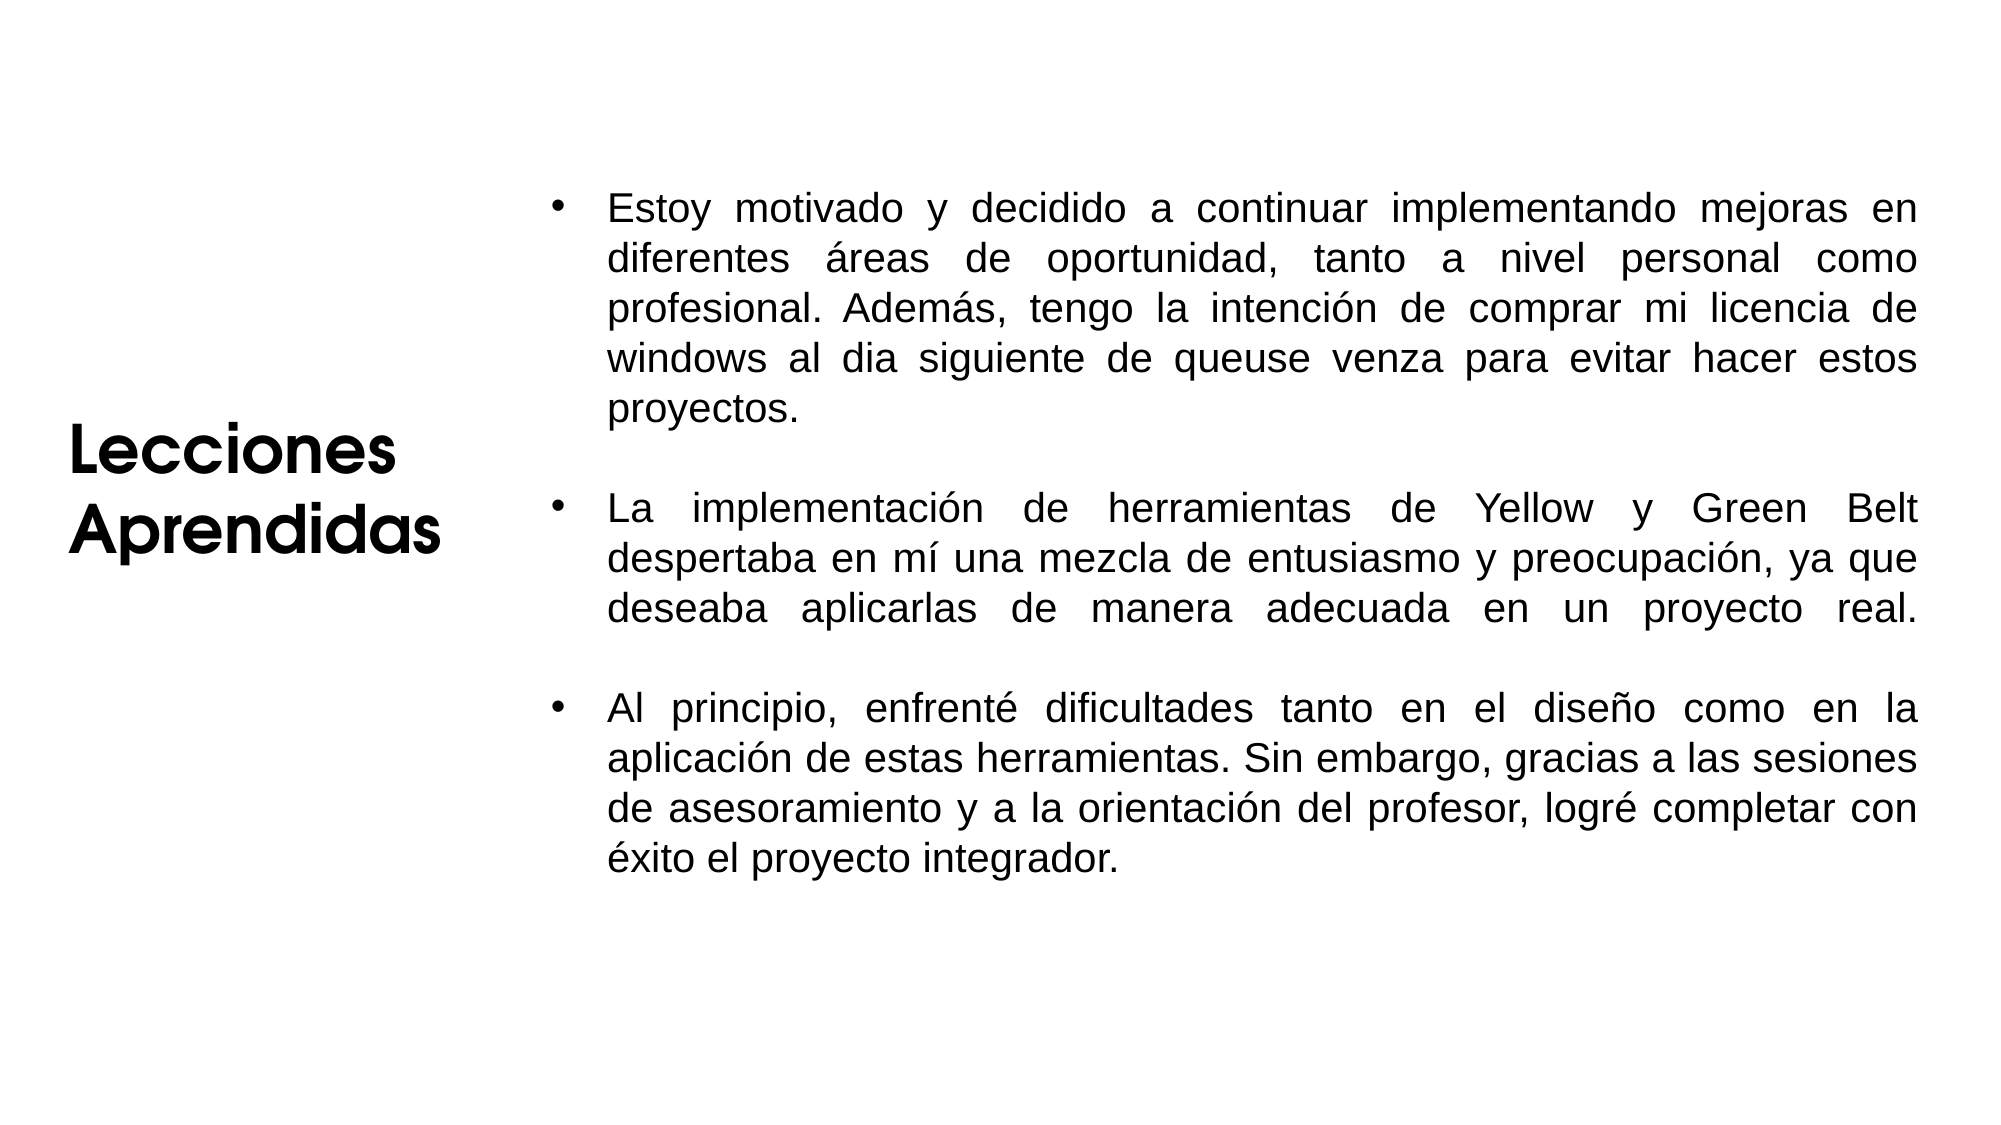

Estoy motivado y decidido a continuar implementando mejoras en diferentes áreas de oportunidad, tanto a nivel personal como profesional. Además, tengo la intención de comprar mi licencia de windows al dia siguiente de queuse venza para evitar hacer estos proyectos.

La implementación de herramientas de Yellow y Green Belt despertaba en mí una mezcla de entusiasmo y preocupación, ya que deseaba aplicarlas de manera adecuada en un proyecto real.
Al principio, enfrenté dificultades tanto en el diseño como en la aplicación de estas herramientas. Sin embargo, gracias a las sesiones de asesoramiento y a la orientación del profesor, logré completar con éxito el proyecto integrador.

# Lecciones Aprendidas